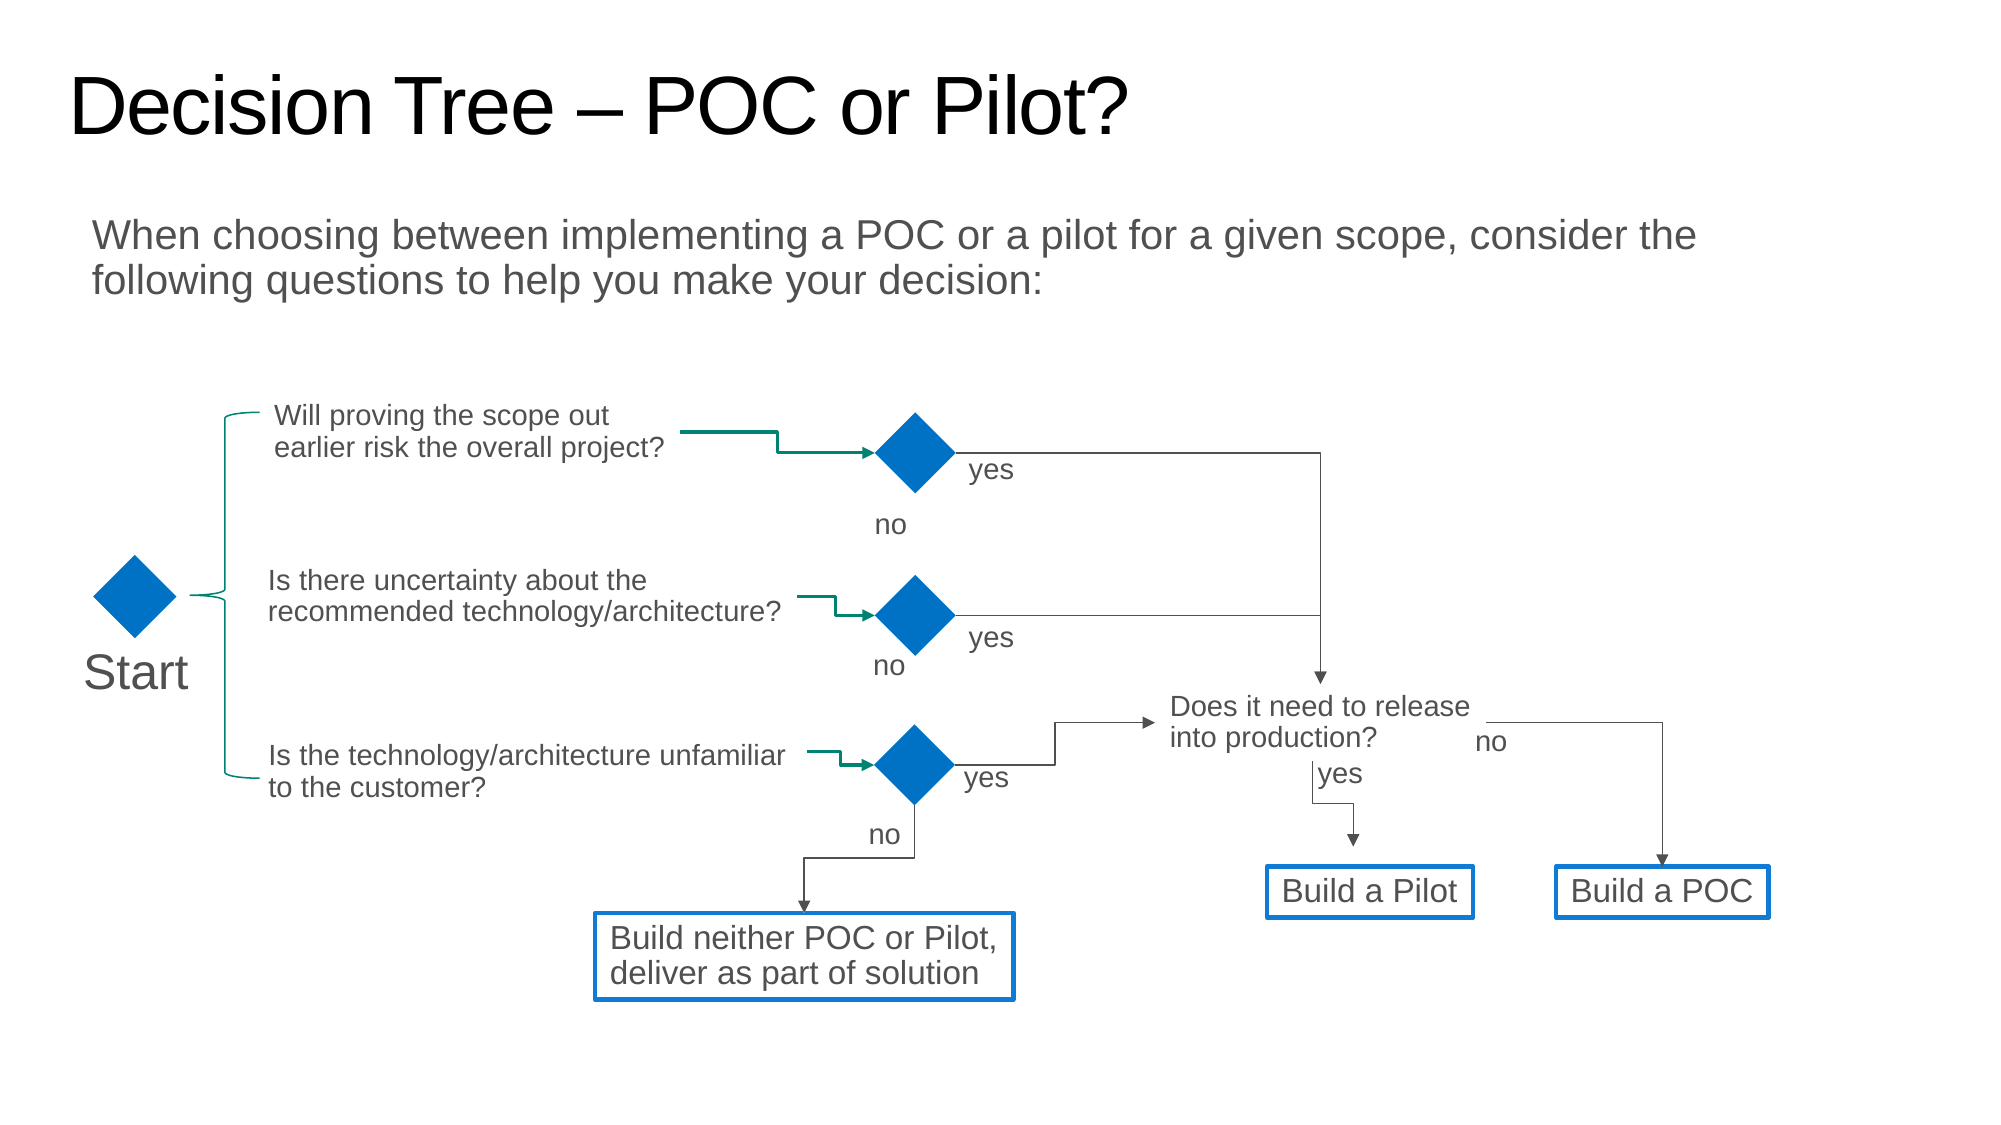

# Decision Tree – POC or Pilot?
When choosing between implementing a POC or a pilot for a given scope, consider the following questions to help you make your decision:
Will proving the scope out
earlier risk the overall project?

yes
no

Is there uncertainty about the
recommended technology/architecture?

yes
Start
no
Does it need to release
into production?
no

Is the technology/architecture unfamiliar
to the customer?
yes
yes
no
Build a Pilot
Build a POC
Build neither POC or Pilot,
deliver as part of solution